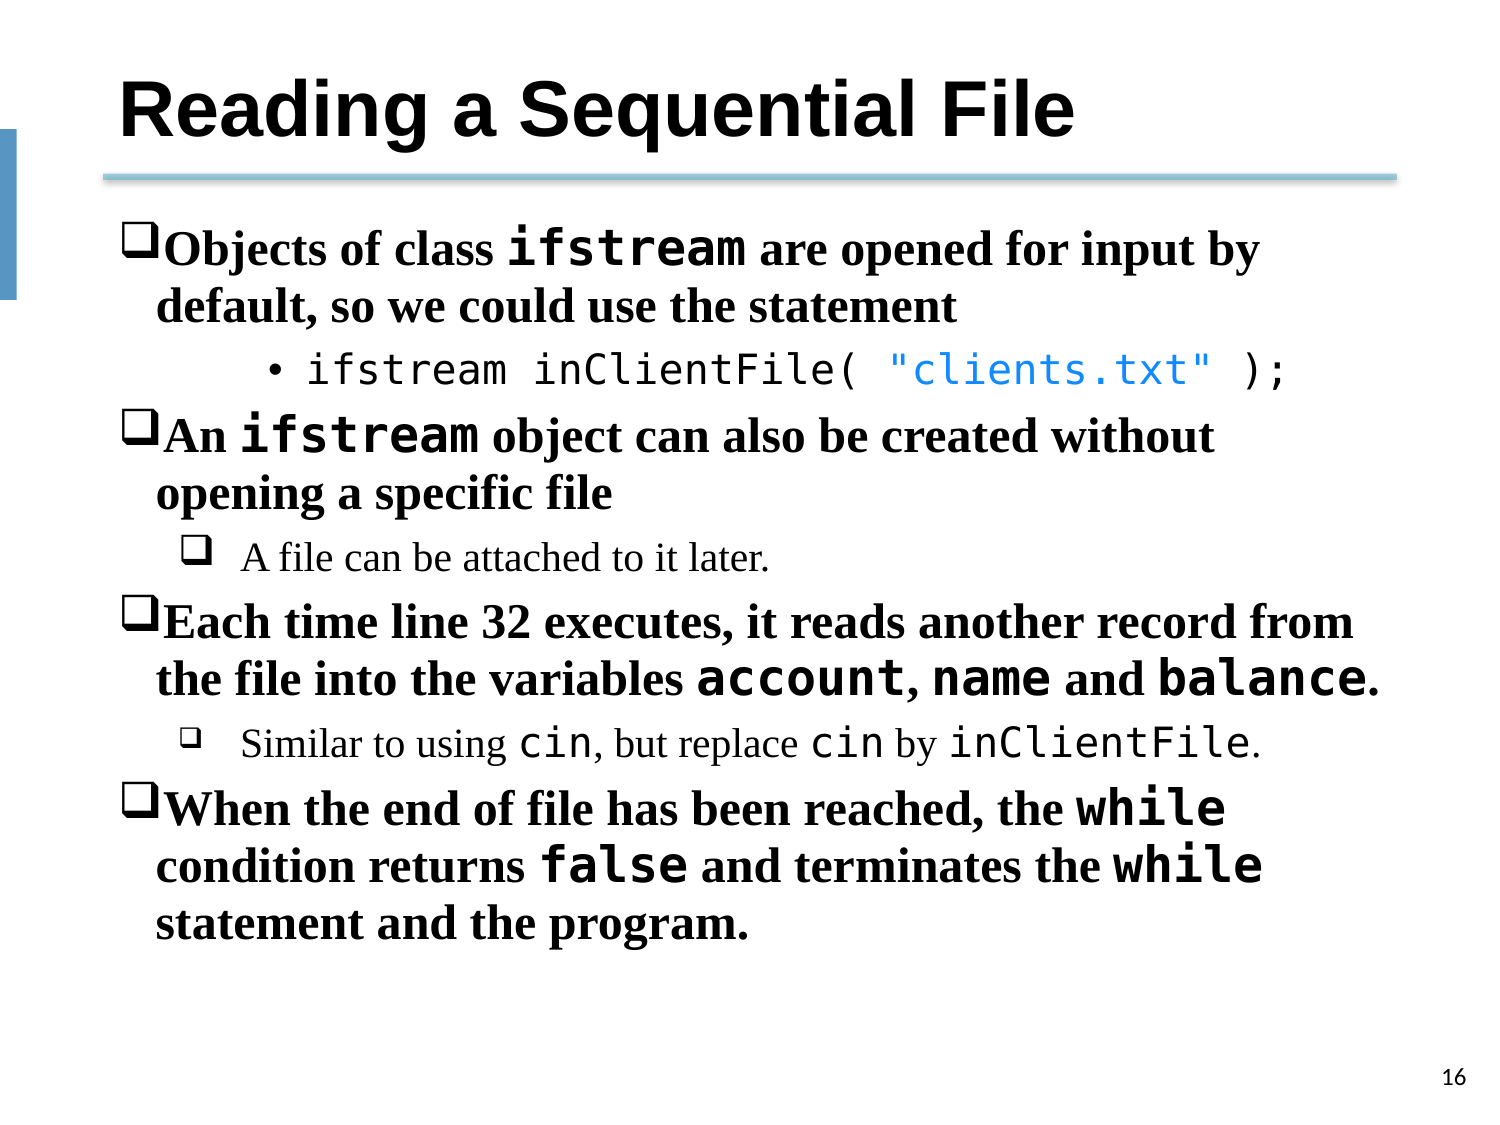

# Reading a Sequential File
Objects of class ifstream are opened for input by default, so we could use the statement
ifstream inClientFile( "clients.txt" );
An ifstream object can also be created without opening a specific file
A file can be attached to it later.
Each time line 32 executes, it reads another record from the file into the variables account, name and balance.
Similar to using cin, but replace cin by inClientFile.
When the end of file has been reached, the while condition returns false and terminates the while statement and the program.

16